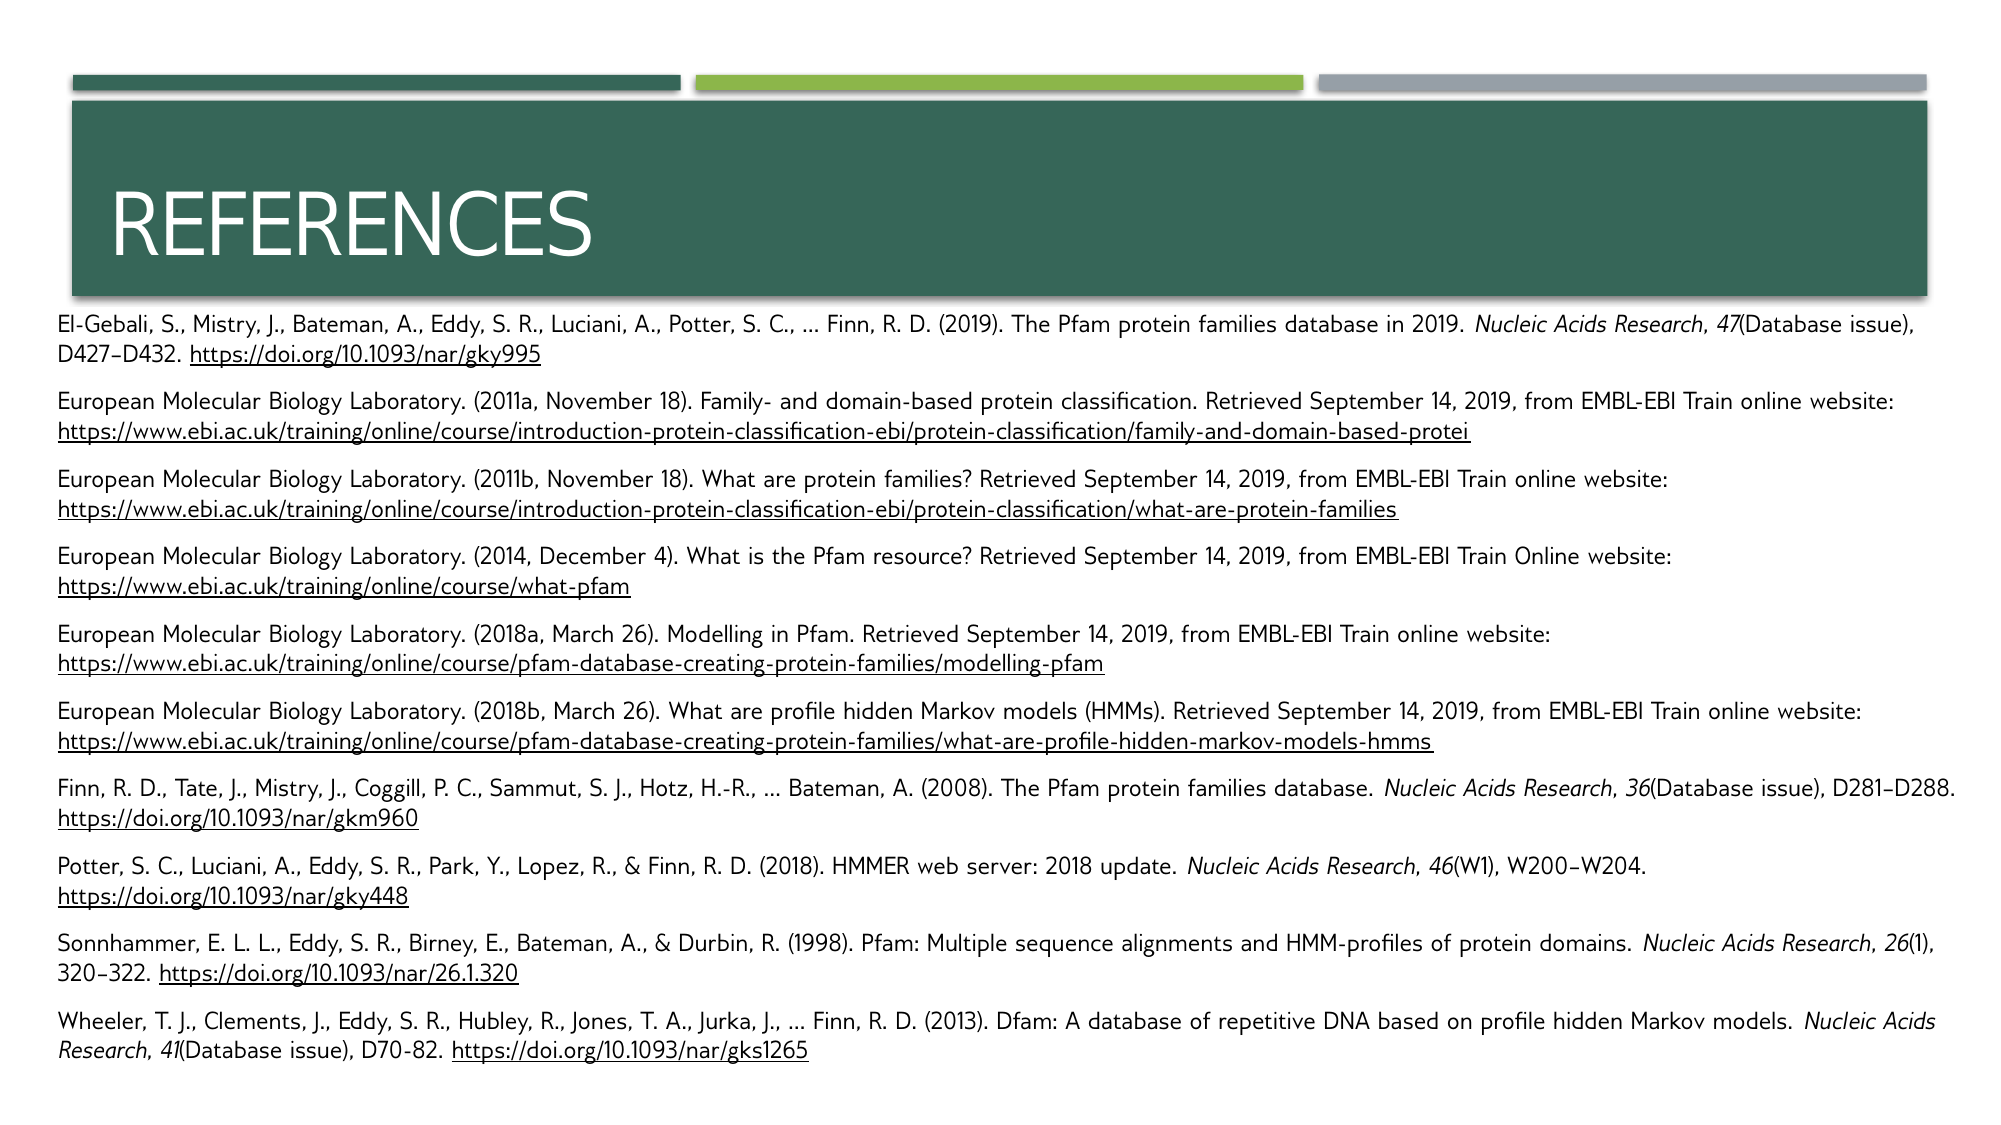

# References
El-Gebali, S., Mistry, J., Bateman, A., Eddy, S. R., Luciani, A., Potter, S. C., … Finn, R. D. (2019). The Pfam protein families database in 2019. Nucleic Acids Research, 47(Database issue), D427–D432. https://doi.org/10.1093/nar/gky995
European Molecular Biology Laboratory. (2011a, November 18). Family- and domain-based protein classification. Retrieved September 14, 2019, from EMBL-EBI Train online website: https://www.ebi.ac.uk/training/online/course/introduction-protein-classification-ebi/protein-classification/family-and-domain-based-protei
European Molecular Biology Laboratory. (2011b, November 18). What are protein families? Retrieved September 14, 2019, from EMBL-EBI Train online website: https://www.ebi.ac.uk/training/online/course/introduction-protein-classification-ebi/protein-classification/what-are-protein-families
European Molecular Biology Laboratory. (2014, December 4). What is the Pfam resource? Retrieved September 14, 2019, from EMBL-EBI Train Online website: https://www.ebi.ac.uk/training/online/course/what-pfam
European Molecular Biology Laboratory. (2018a, March 26). Modelling in Pfam. Retrieved September 14, 2019, from EMBL-EBI Train online website: https://www.ebi.ac.uk/training/online/course/pfam-database-creating-protein-families/modelling-pfam
European Molecular Biology Laboratory. (2018b, March 26). What are profile hidden Markov models (HMMs). Retrieved September 14, 2019, from EMBL-EBI Train online website: https://www.ebi.ac.uk/training/online/course/pfam-database-creating-protein-families/what-are-profile-hidden-markov-models-hmms
Finn, R. D., Tate, J., Mistry, J., Coggill, P. C., Sammut, S. J., Hotz, H.-R., … Bateman, A. (2008). The Pfam protein families database. Nucleic Acids Research, 36(Database issue), D281–D288. https://doi.org/10.1093/nar/gkm960
Potter, S. C., Luciani, A., Eddy, S. R., Park, Y., Lopez, R., & Finn, R. D. (2018). HMMER web server: 2018 update. Nucleic Acids Research, 46(W1), W200–W204. https://doi.org/10.1093/nar/gky448
Sonnhammer, E. L. L., Eddy, S. R., Birney, E., Bateman, A., & Durbin, R. (1998). Pfam: Multiple sequence alignments and HMM-profiles of protein domains. Nucleic Acids Research, 26(1), 320–322. https://doi.org/10.1093/nar/26.1.320
Wheeler, T. J., Clements, J., Eddy, S. R., Hubley, R., Jones, T. A., Jurka, J., … Finn, R. D. (2013). Dfam: A database of repetitive DNA based on profile hidden Markov models. Nucleic Acids Research, 41(Database issue), D70-82. https://doi.org/10.1093/nar/gks1265